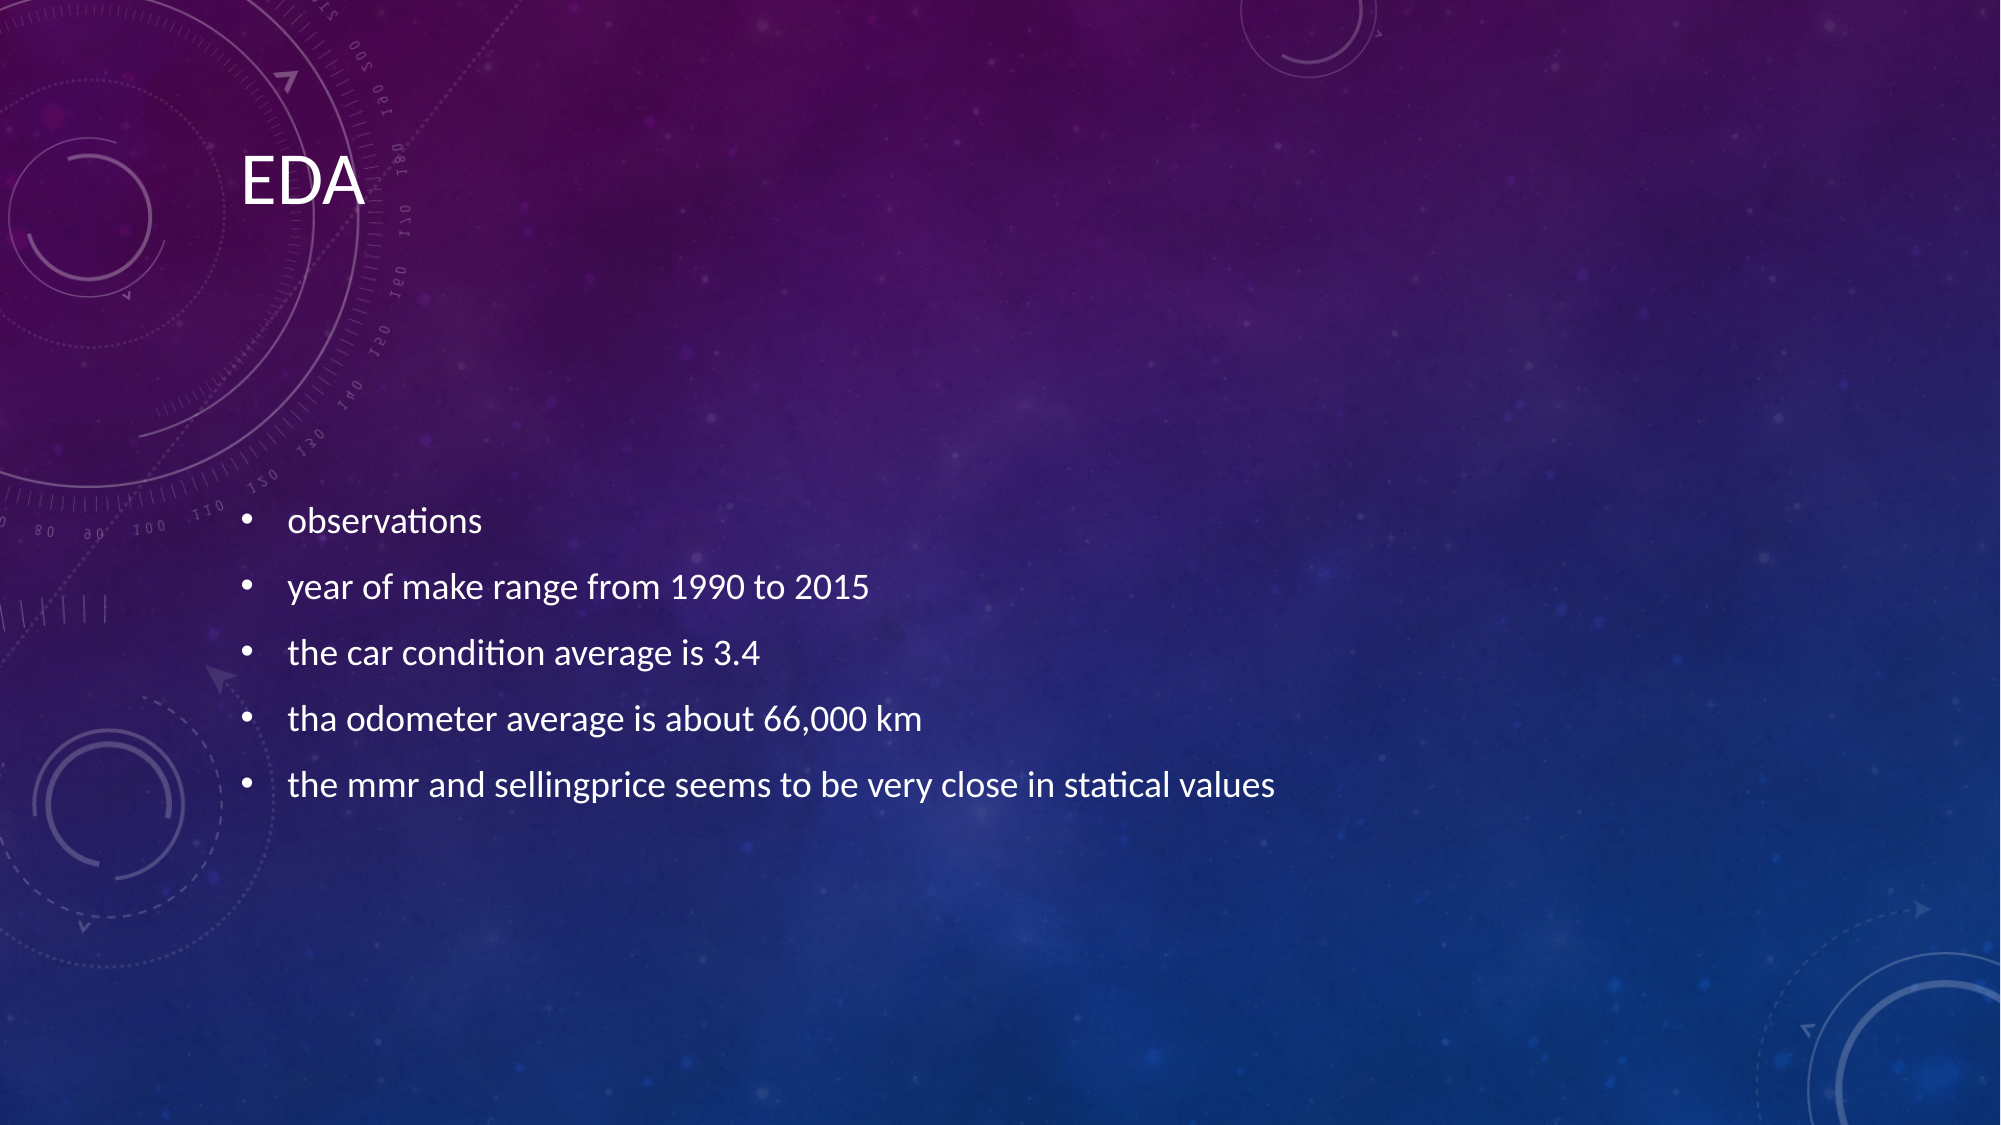

# EDA
observations
year of make range from 1990 to 2015
the car condition average is 3.4
tha odometer average is about 66,000 km
the mmr and sellingprice seems to be very close in statical values